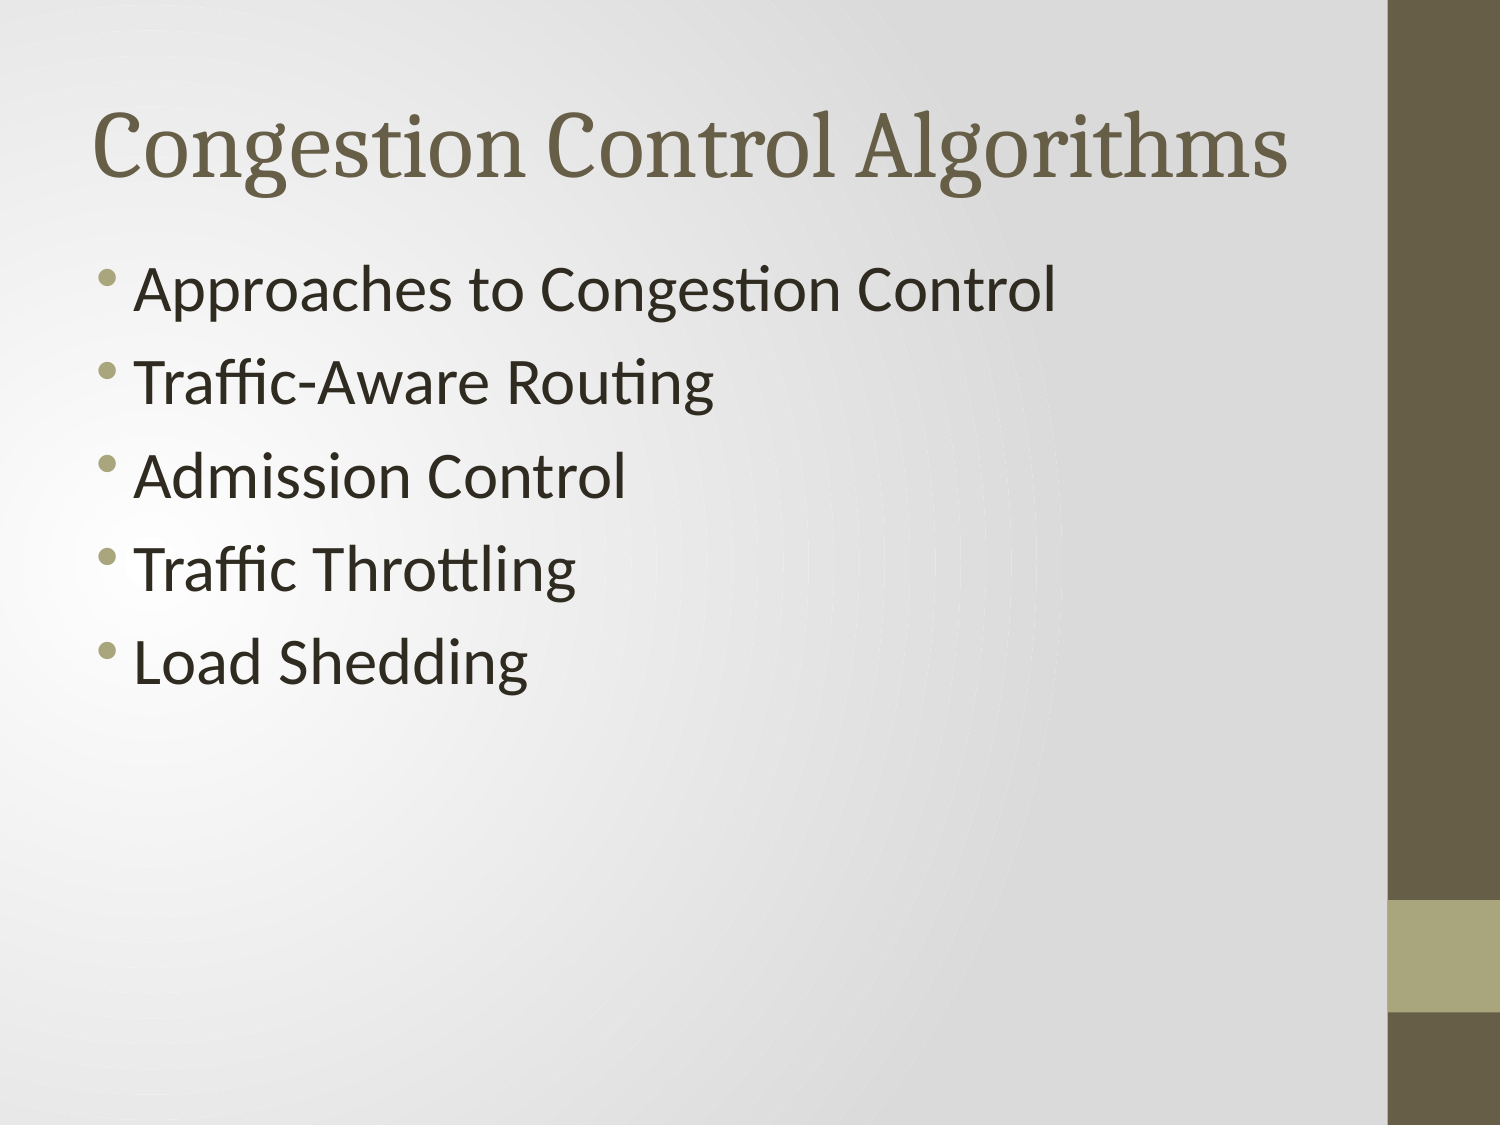

# Congestion Control Algorithms
Approaches to Congestion Control
Traffic-Aware Routing
Admission Control
Traffic Throttling
Load Shedding